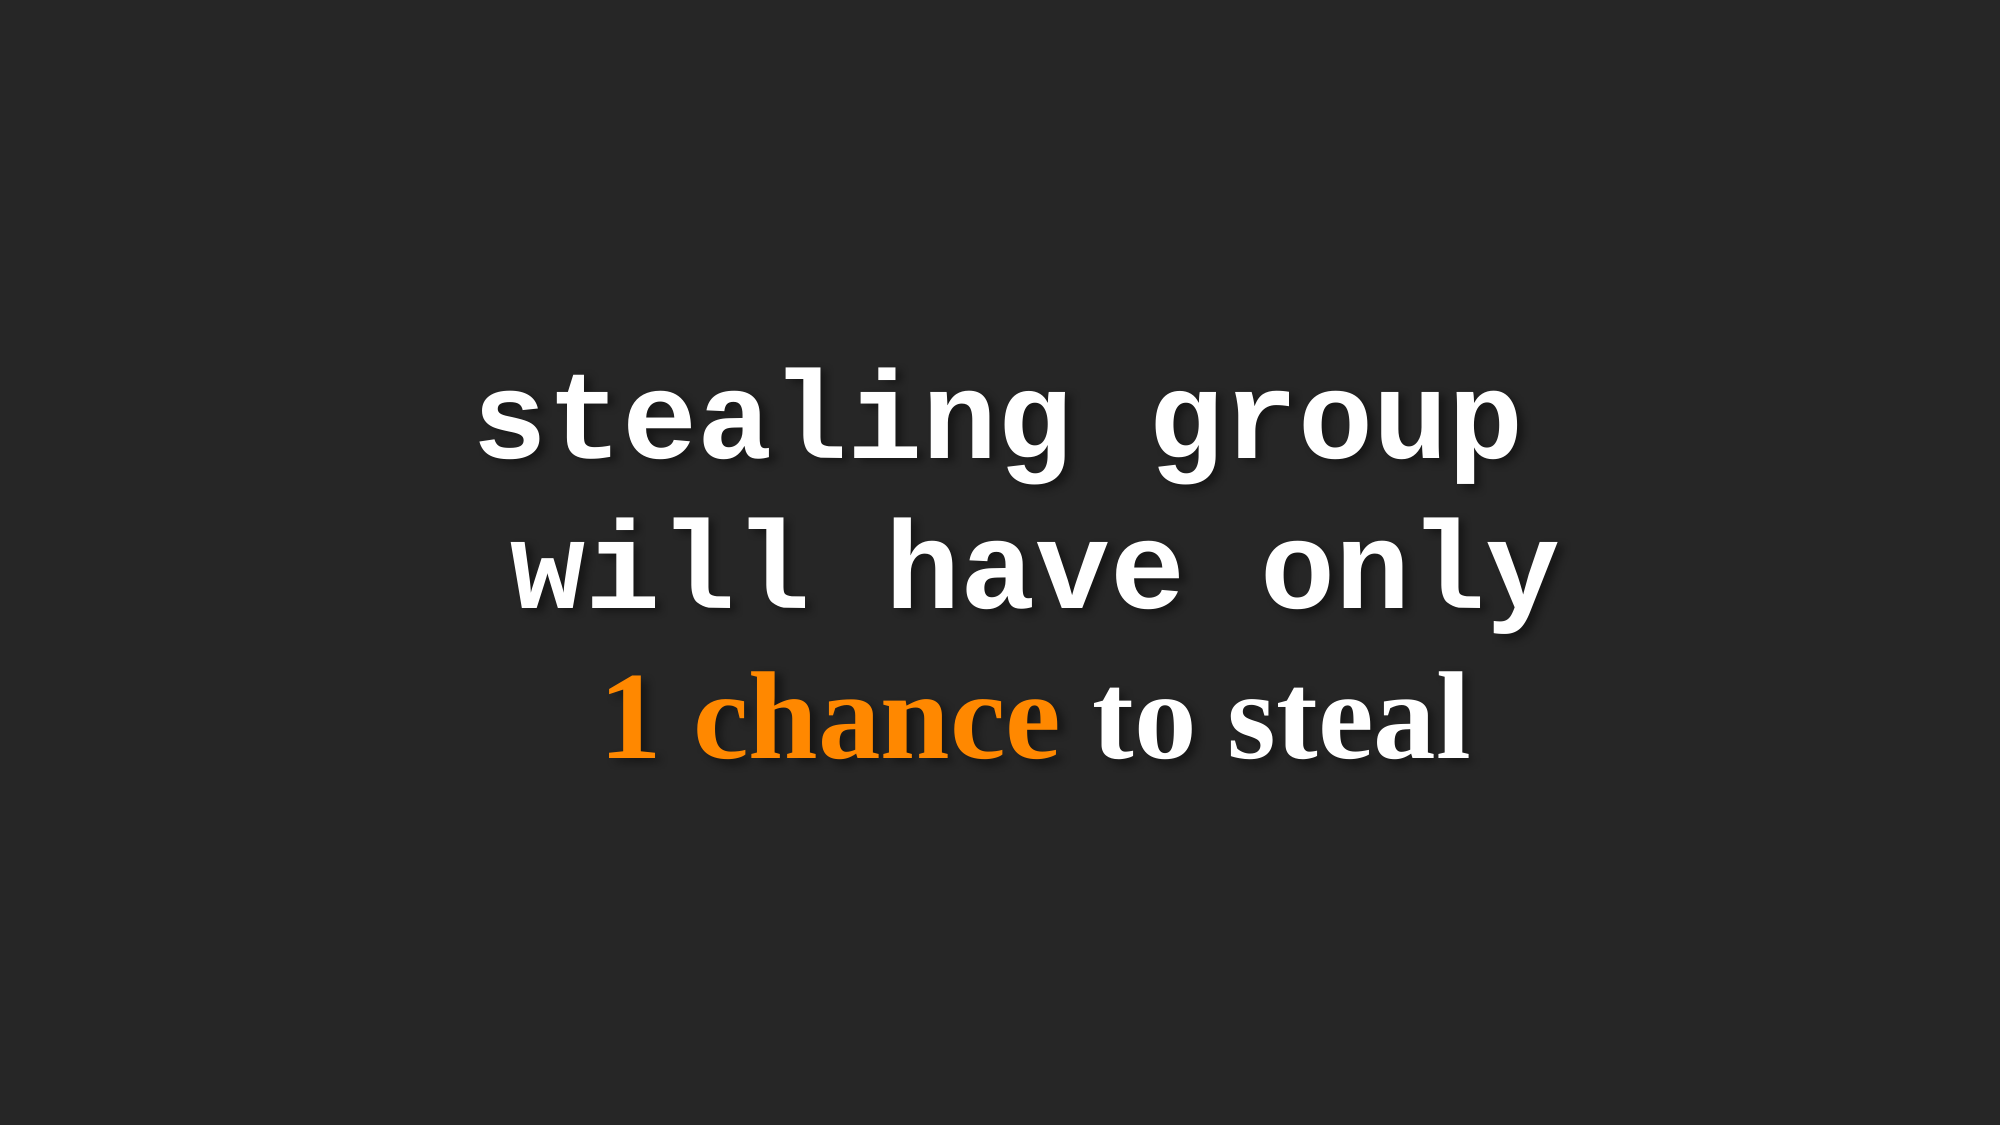

stealing group
will have only
1 chance to steal